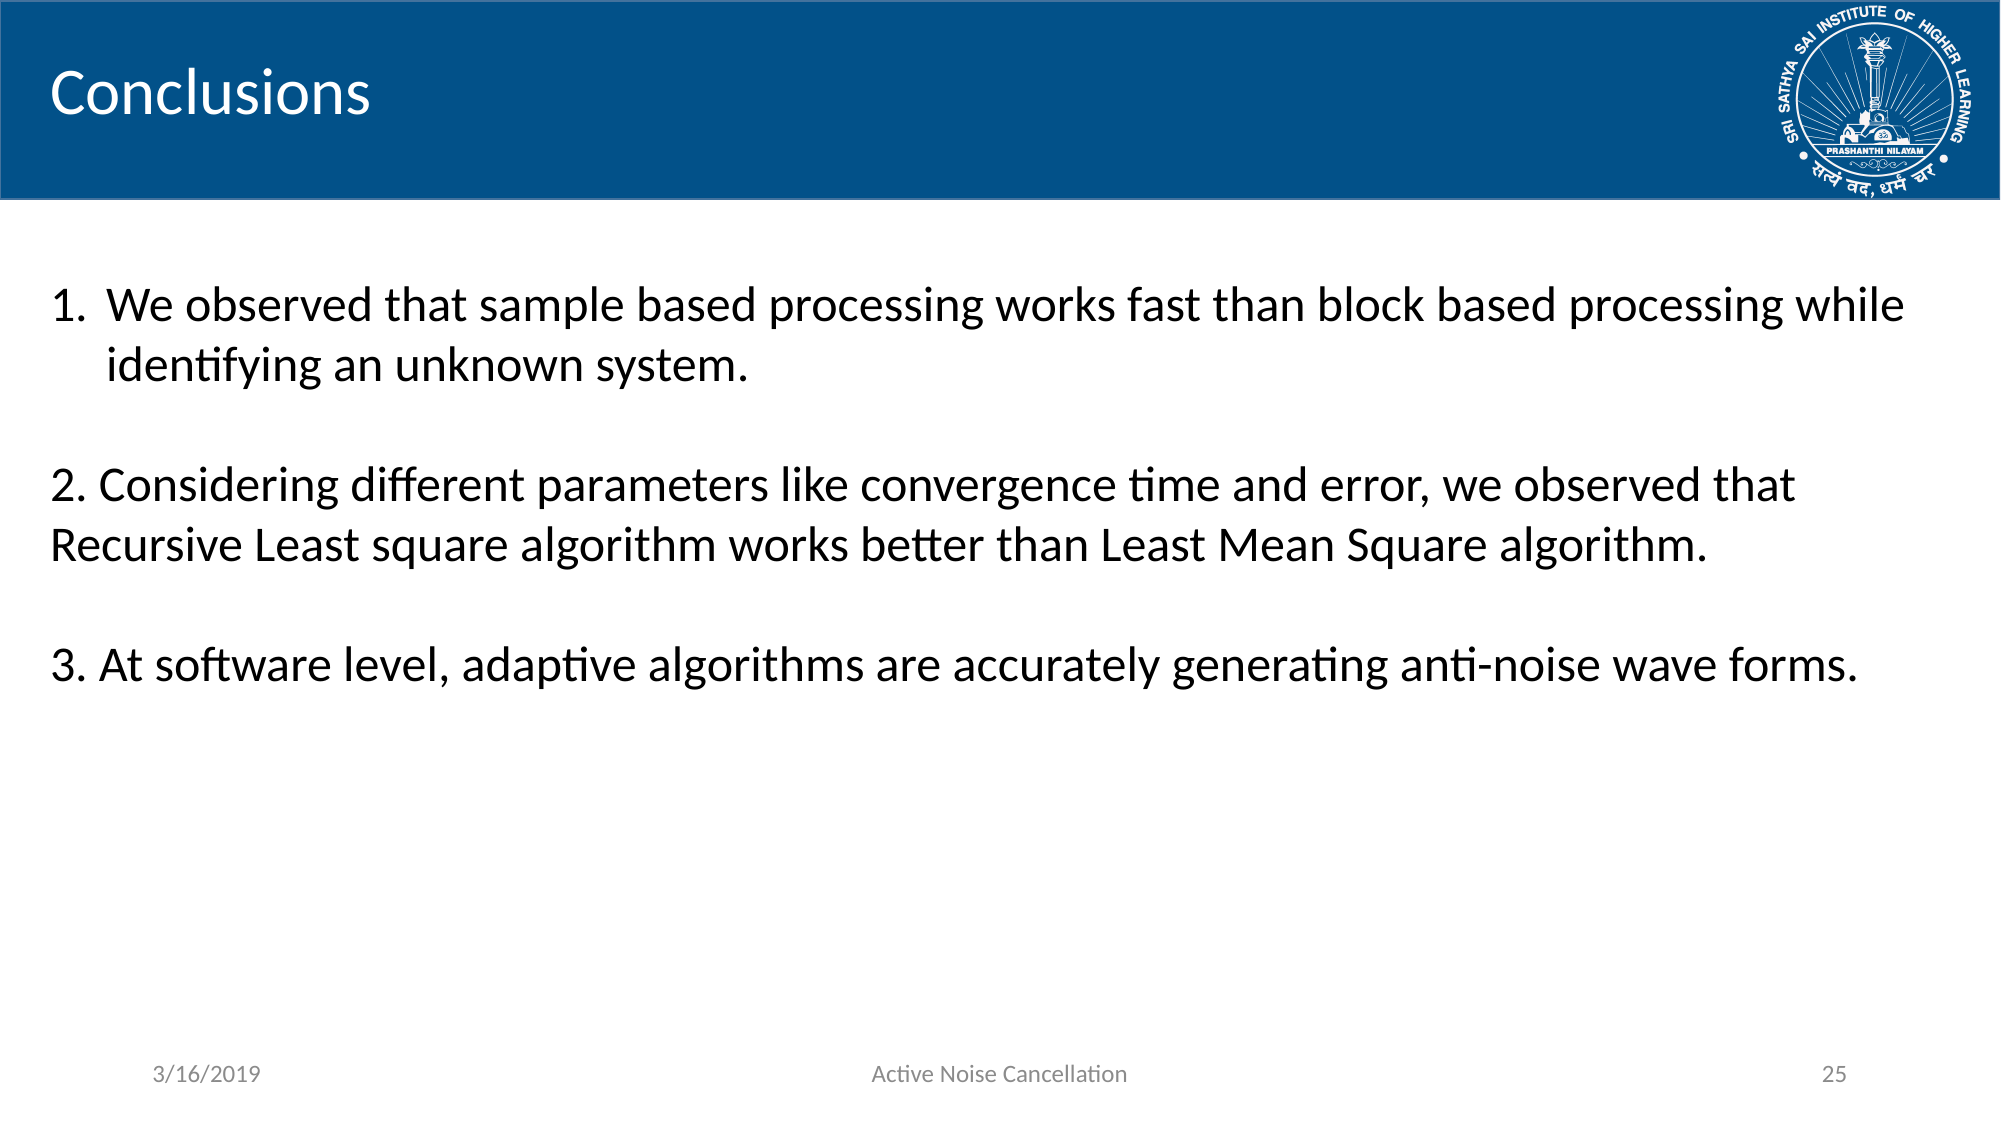

# Conclusions
We observed that sample based processing works fast than block based processing while identifying an unknown system.

2. Considering different parameters like convergence time and error, we observed that  Recursive Least square algorithm works better than Least Mean Square algorithm.

3. At software level, adaptive algorithms are accurately generating anti-noise wave forms.
3/16/2019
Active Noise Cancellation
25